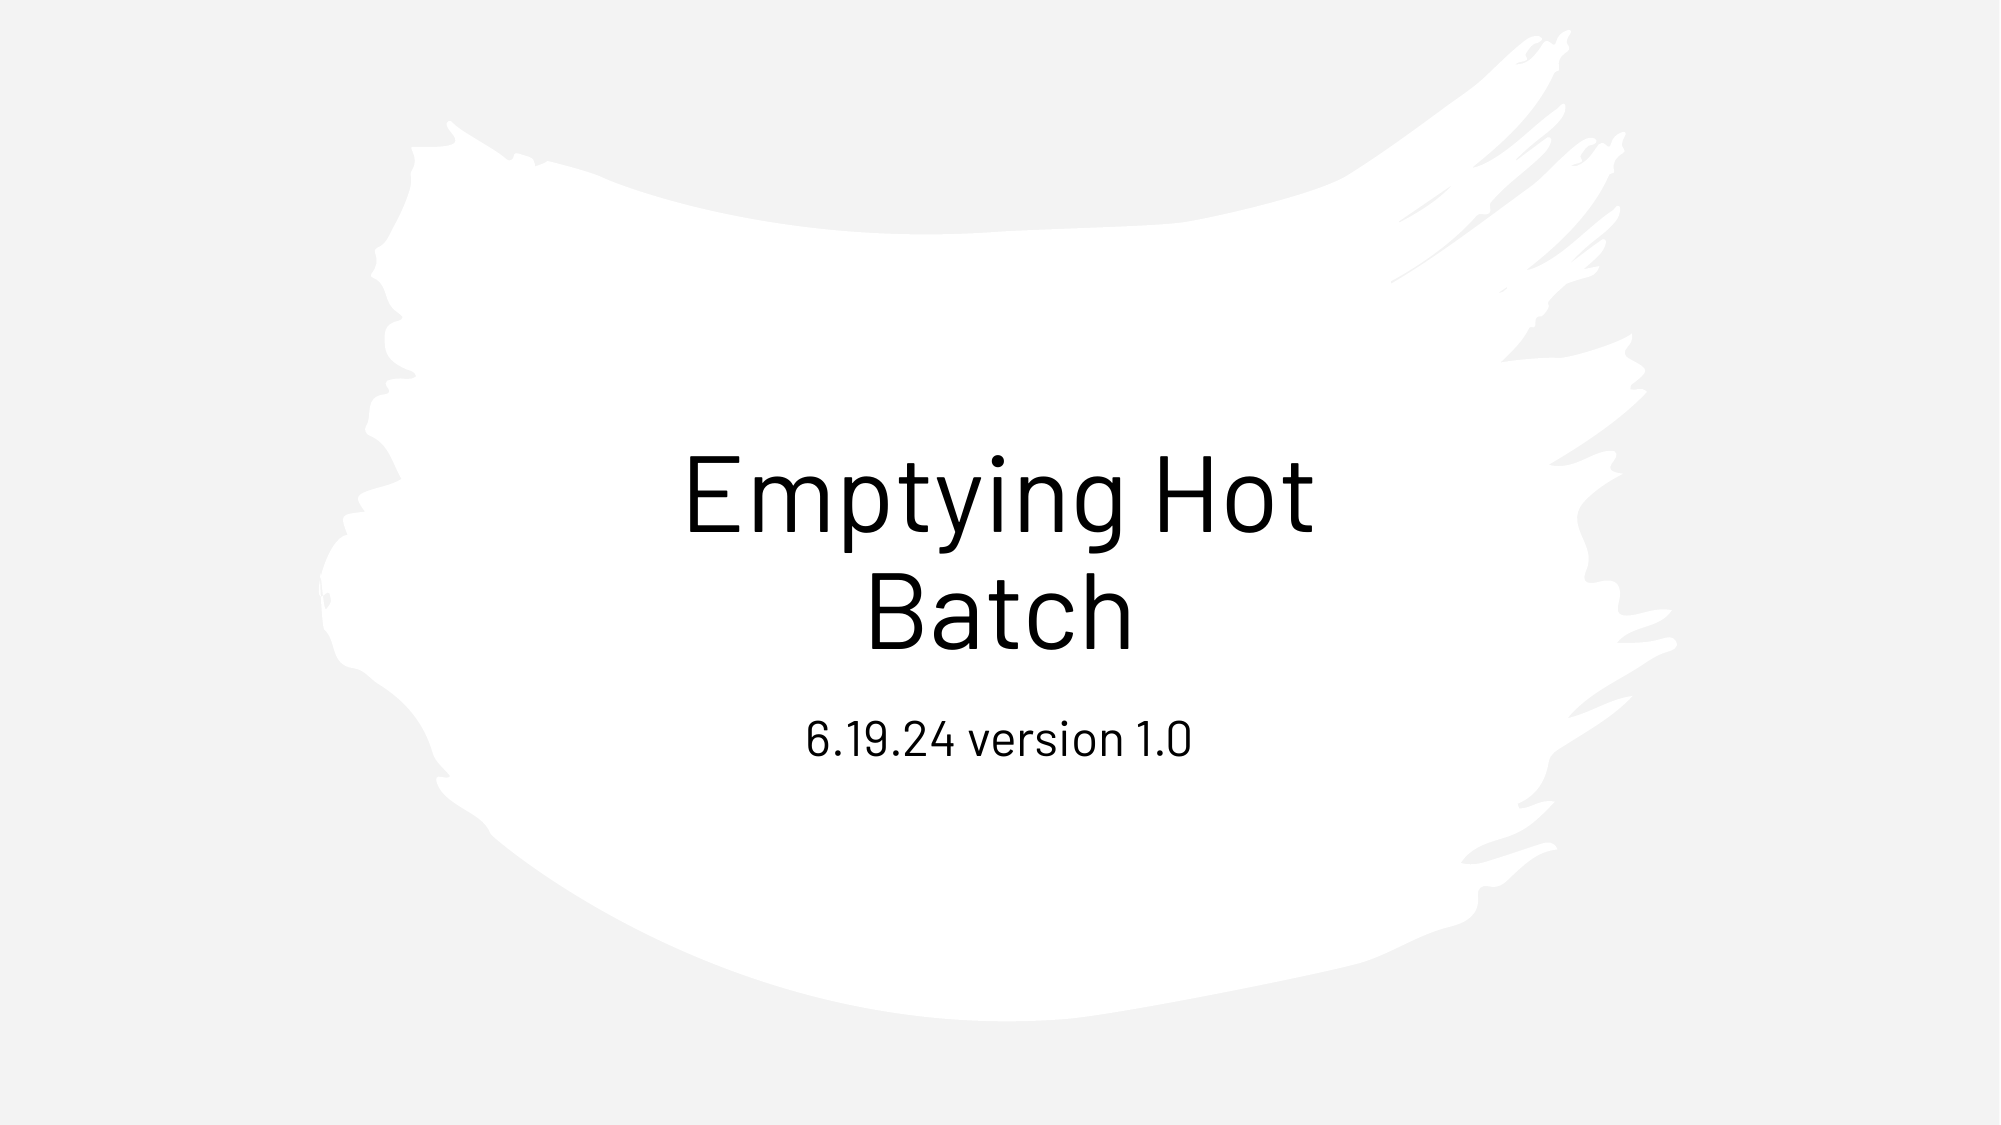

# Emptying Hot Batch
6.19.24 version 1.0